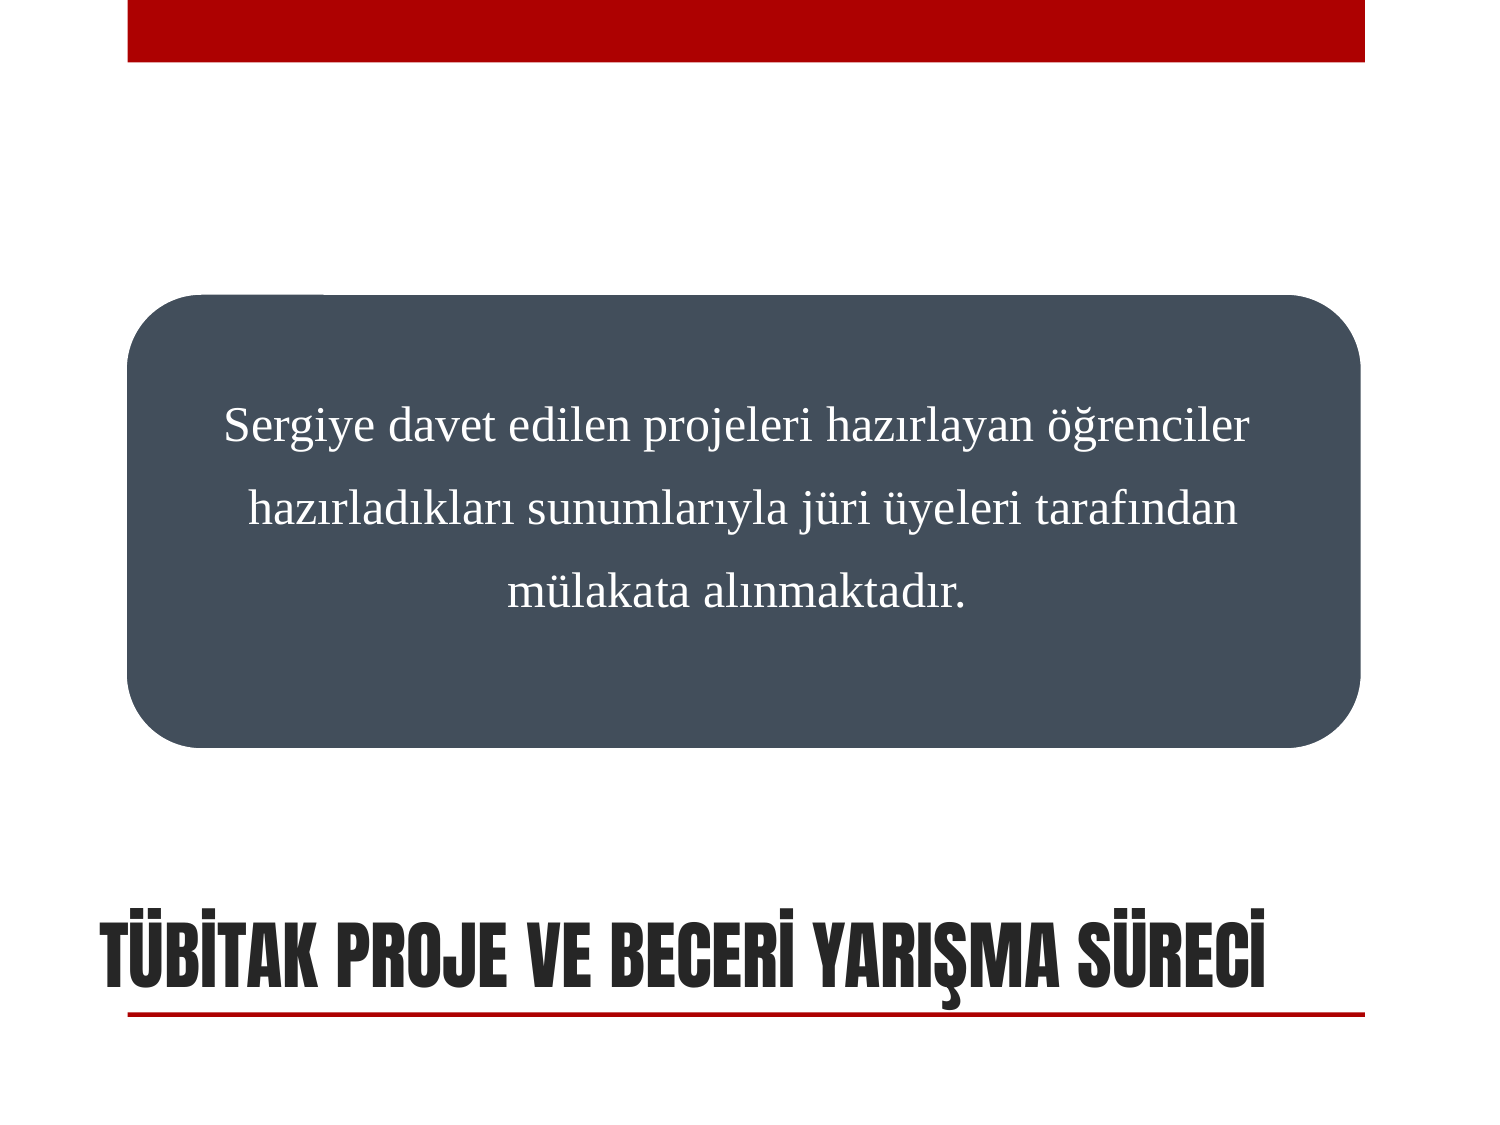

Sergiye davet edilen projeleri hazırlayan öğrenciler  hazırladıkları sunumlarıyla jüri üyeleri tarafından mülakata alınmaktadır.
TÜBİTAK PROJE VE BECERİ YARIŞMA SÜRECİ